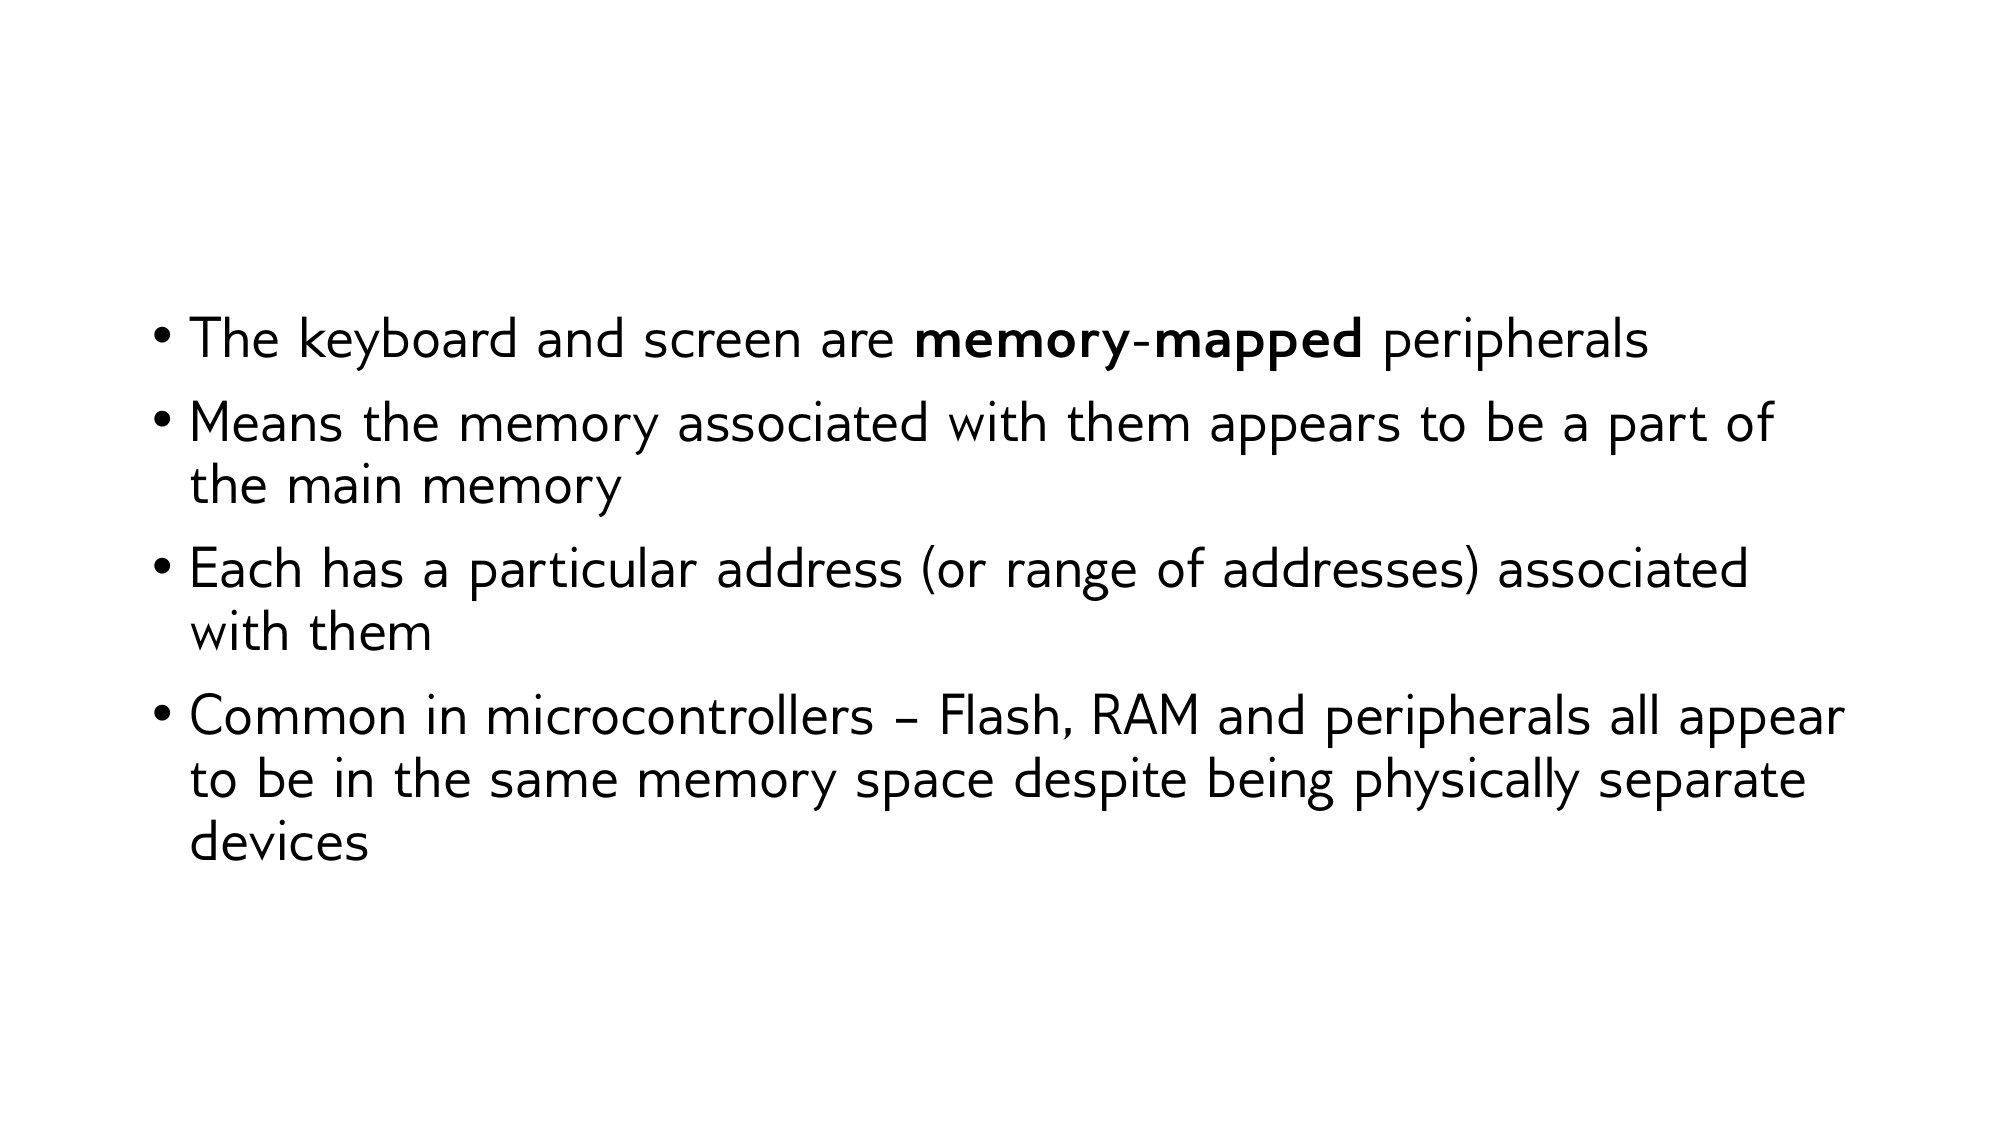

The keyboard and screen are memory-mapped peripherals
Means the memory associated with them appears to be a part of the main memory
Each has a particular address (or range of addresses) associated with them
Common in microcontrollers – Flash, RAM and peripherals all appear to be in the same memory space despite being physically separate devices